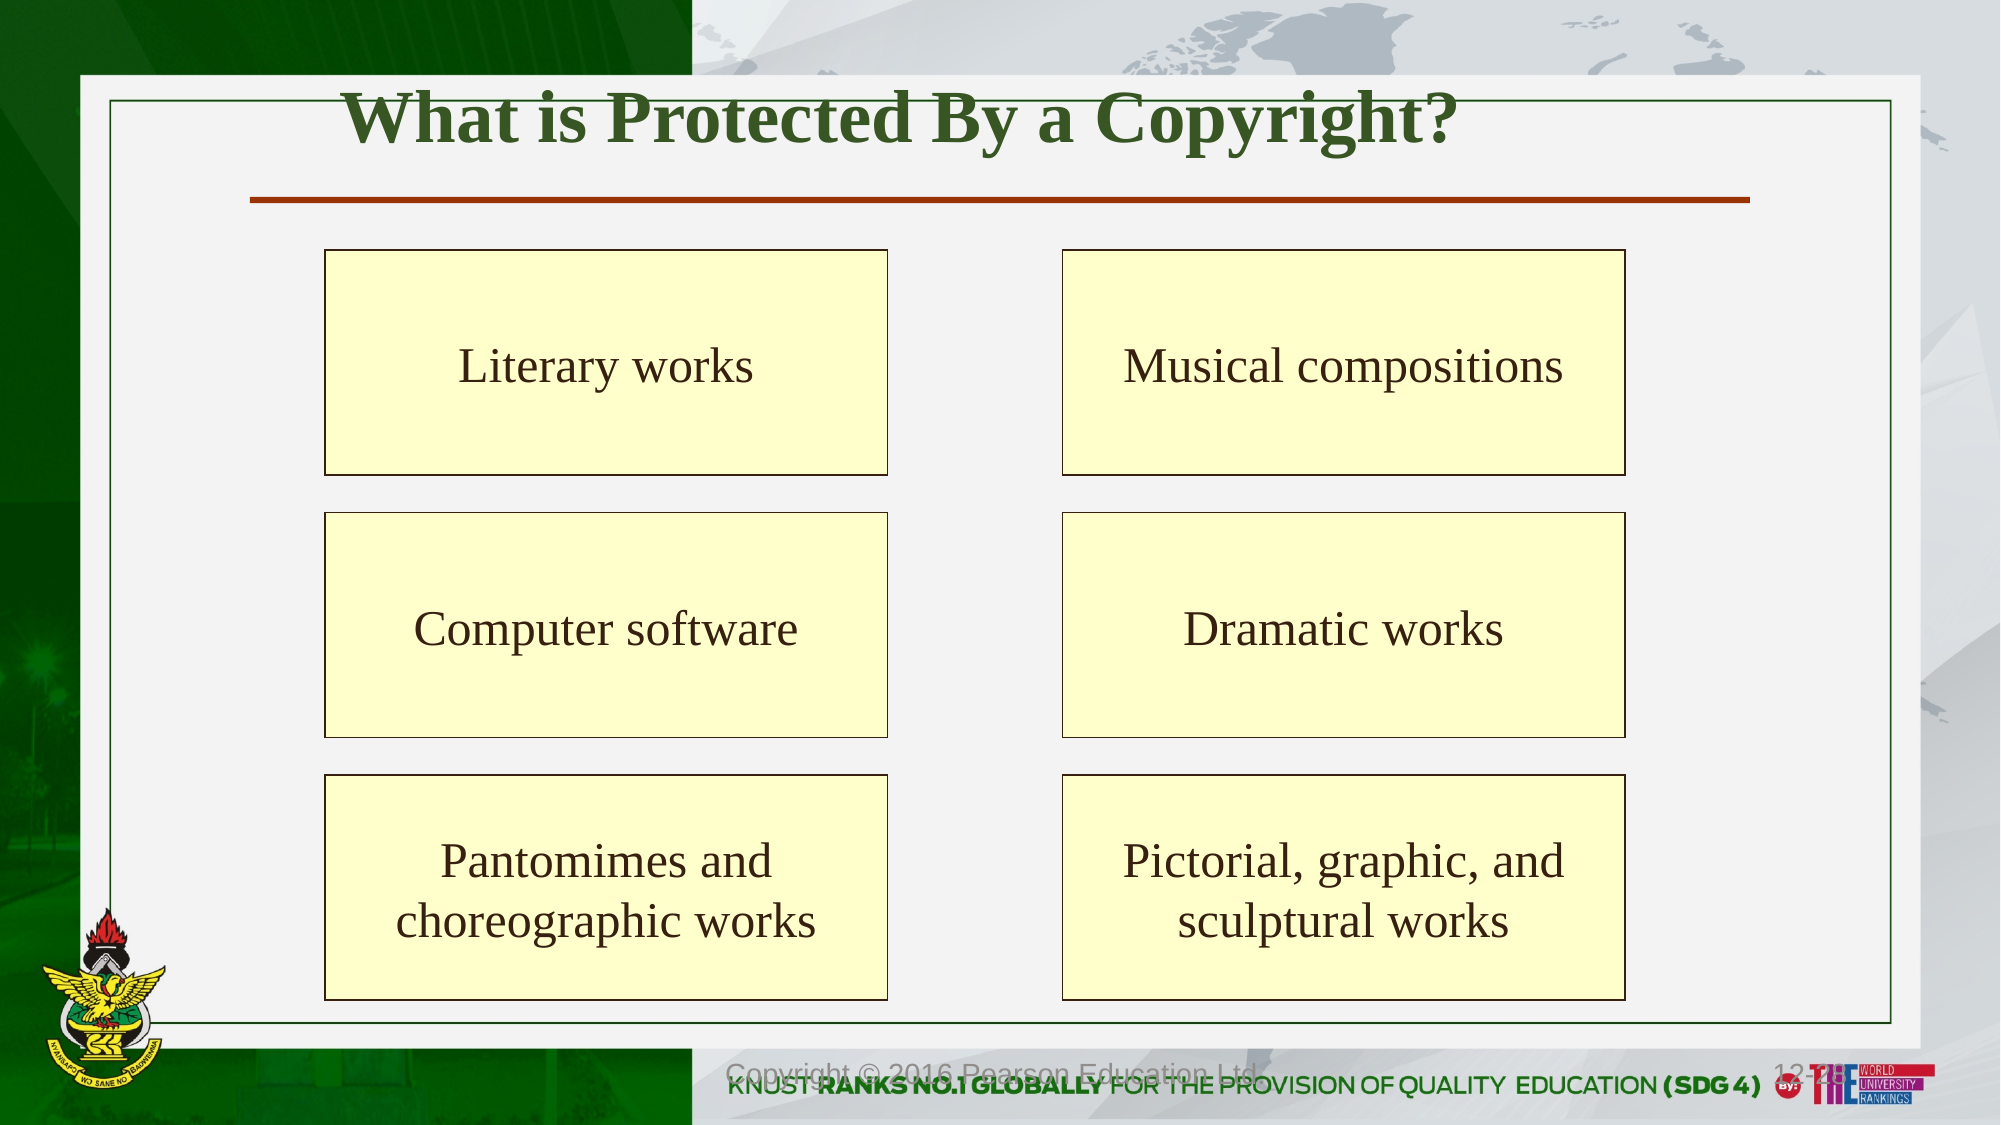

# What is Protected By a Copyright?

Literary works
Musical compositions
Computer software
Dramatic works
Pantomimes and
choreographic works
Pictorial, graphic, and
sculptural works
Copyright © 2016 Pearson Education Ltd.
12-28